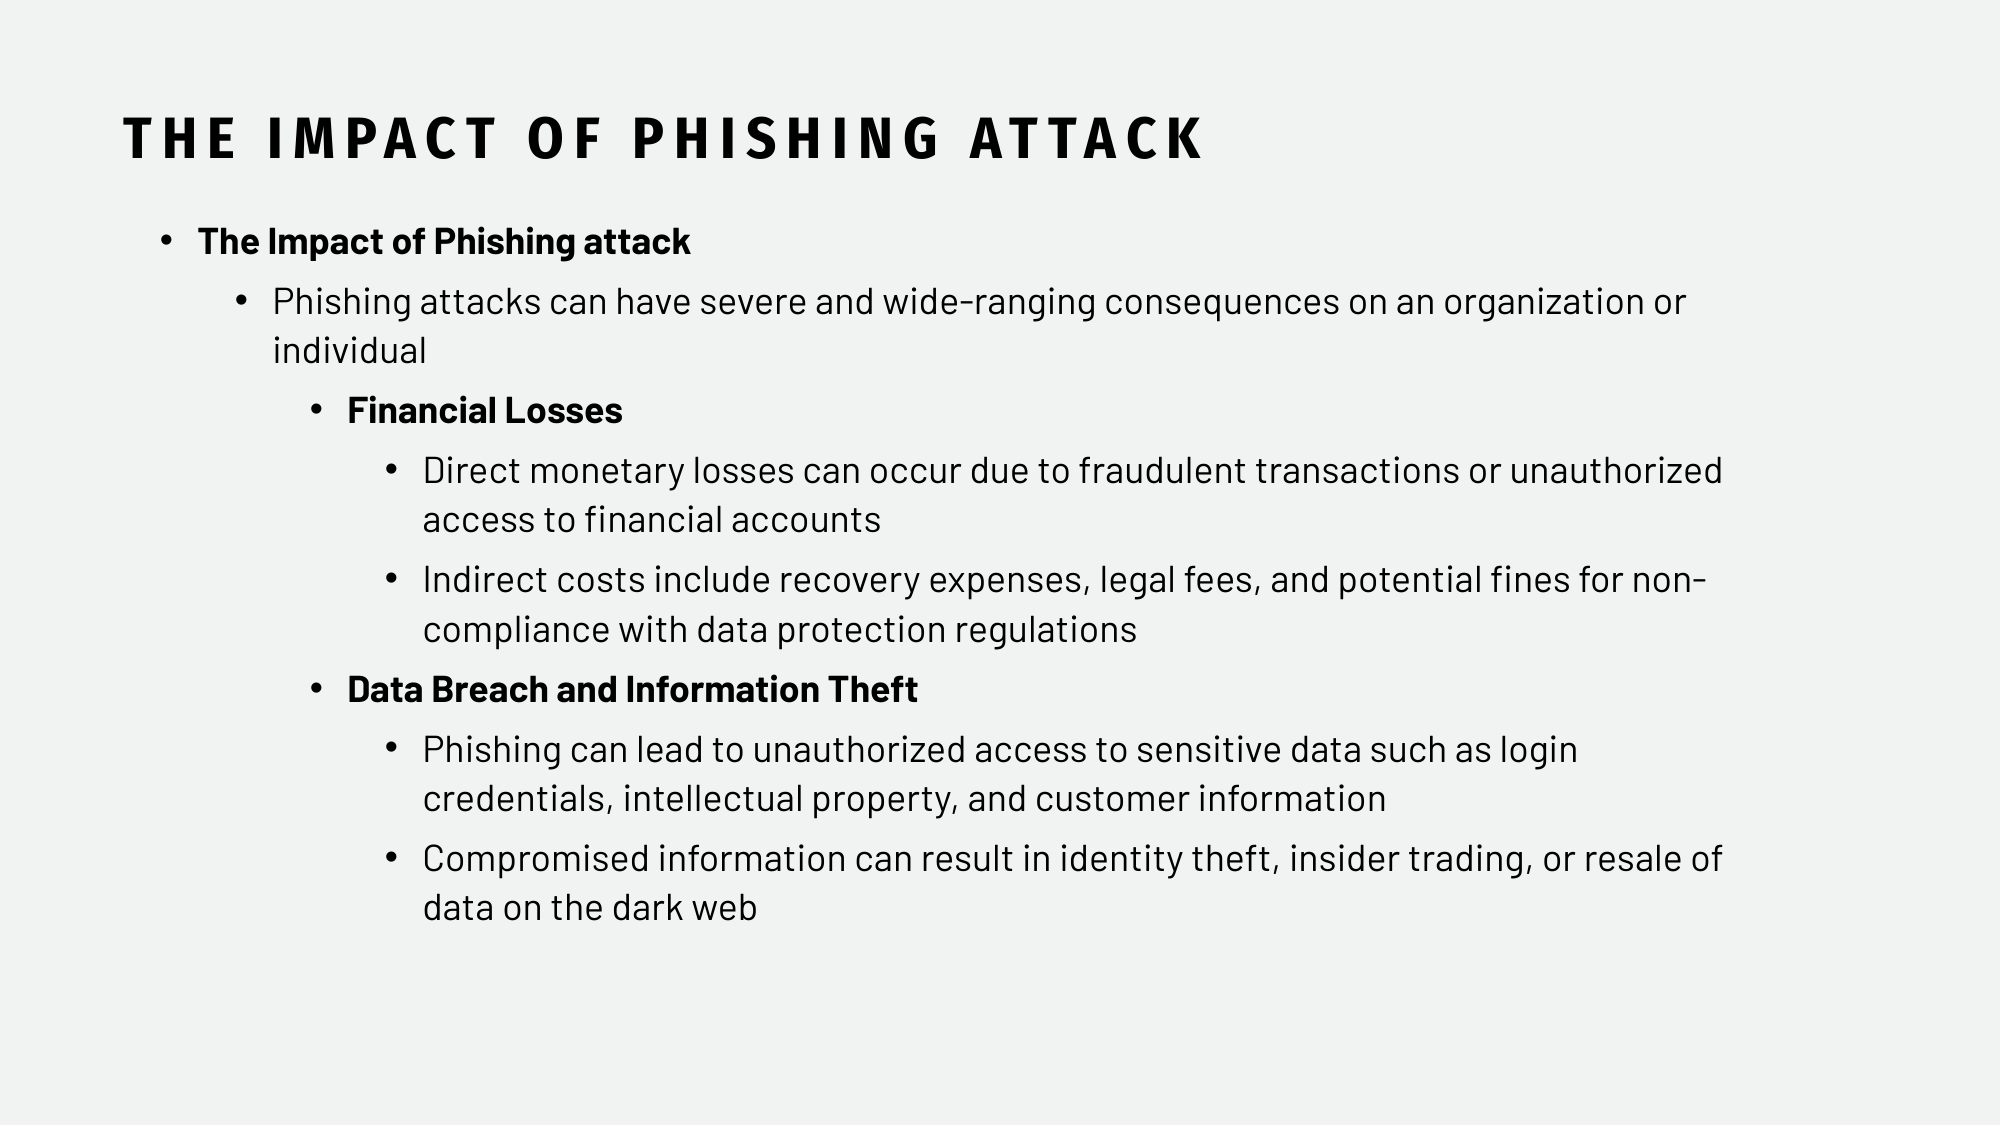

# the impact of phishing attack
The Impact of Phishing attack
Phishing attacks can have severe and wide-ranging consequences on an organization or individual
Financial Losses
Direct monetary losses can occur due to fraudulent transactions or unauthorized access to financial accounts
Indirect costs include recovery expenses, legal fees, and potential fines for non-compliance with data protection regulations
Data Breach and Information Theft
Phishing can lead to unauthorized access to sensitive data such as login credentials, intellectual property, and customer information
Compromised information can result in identity theft, insider trading, or resale of data on the dark web